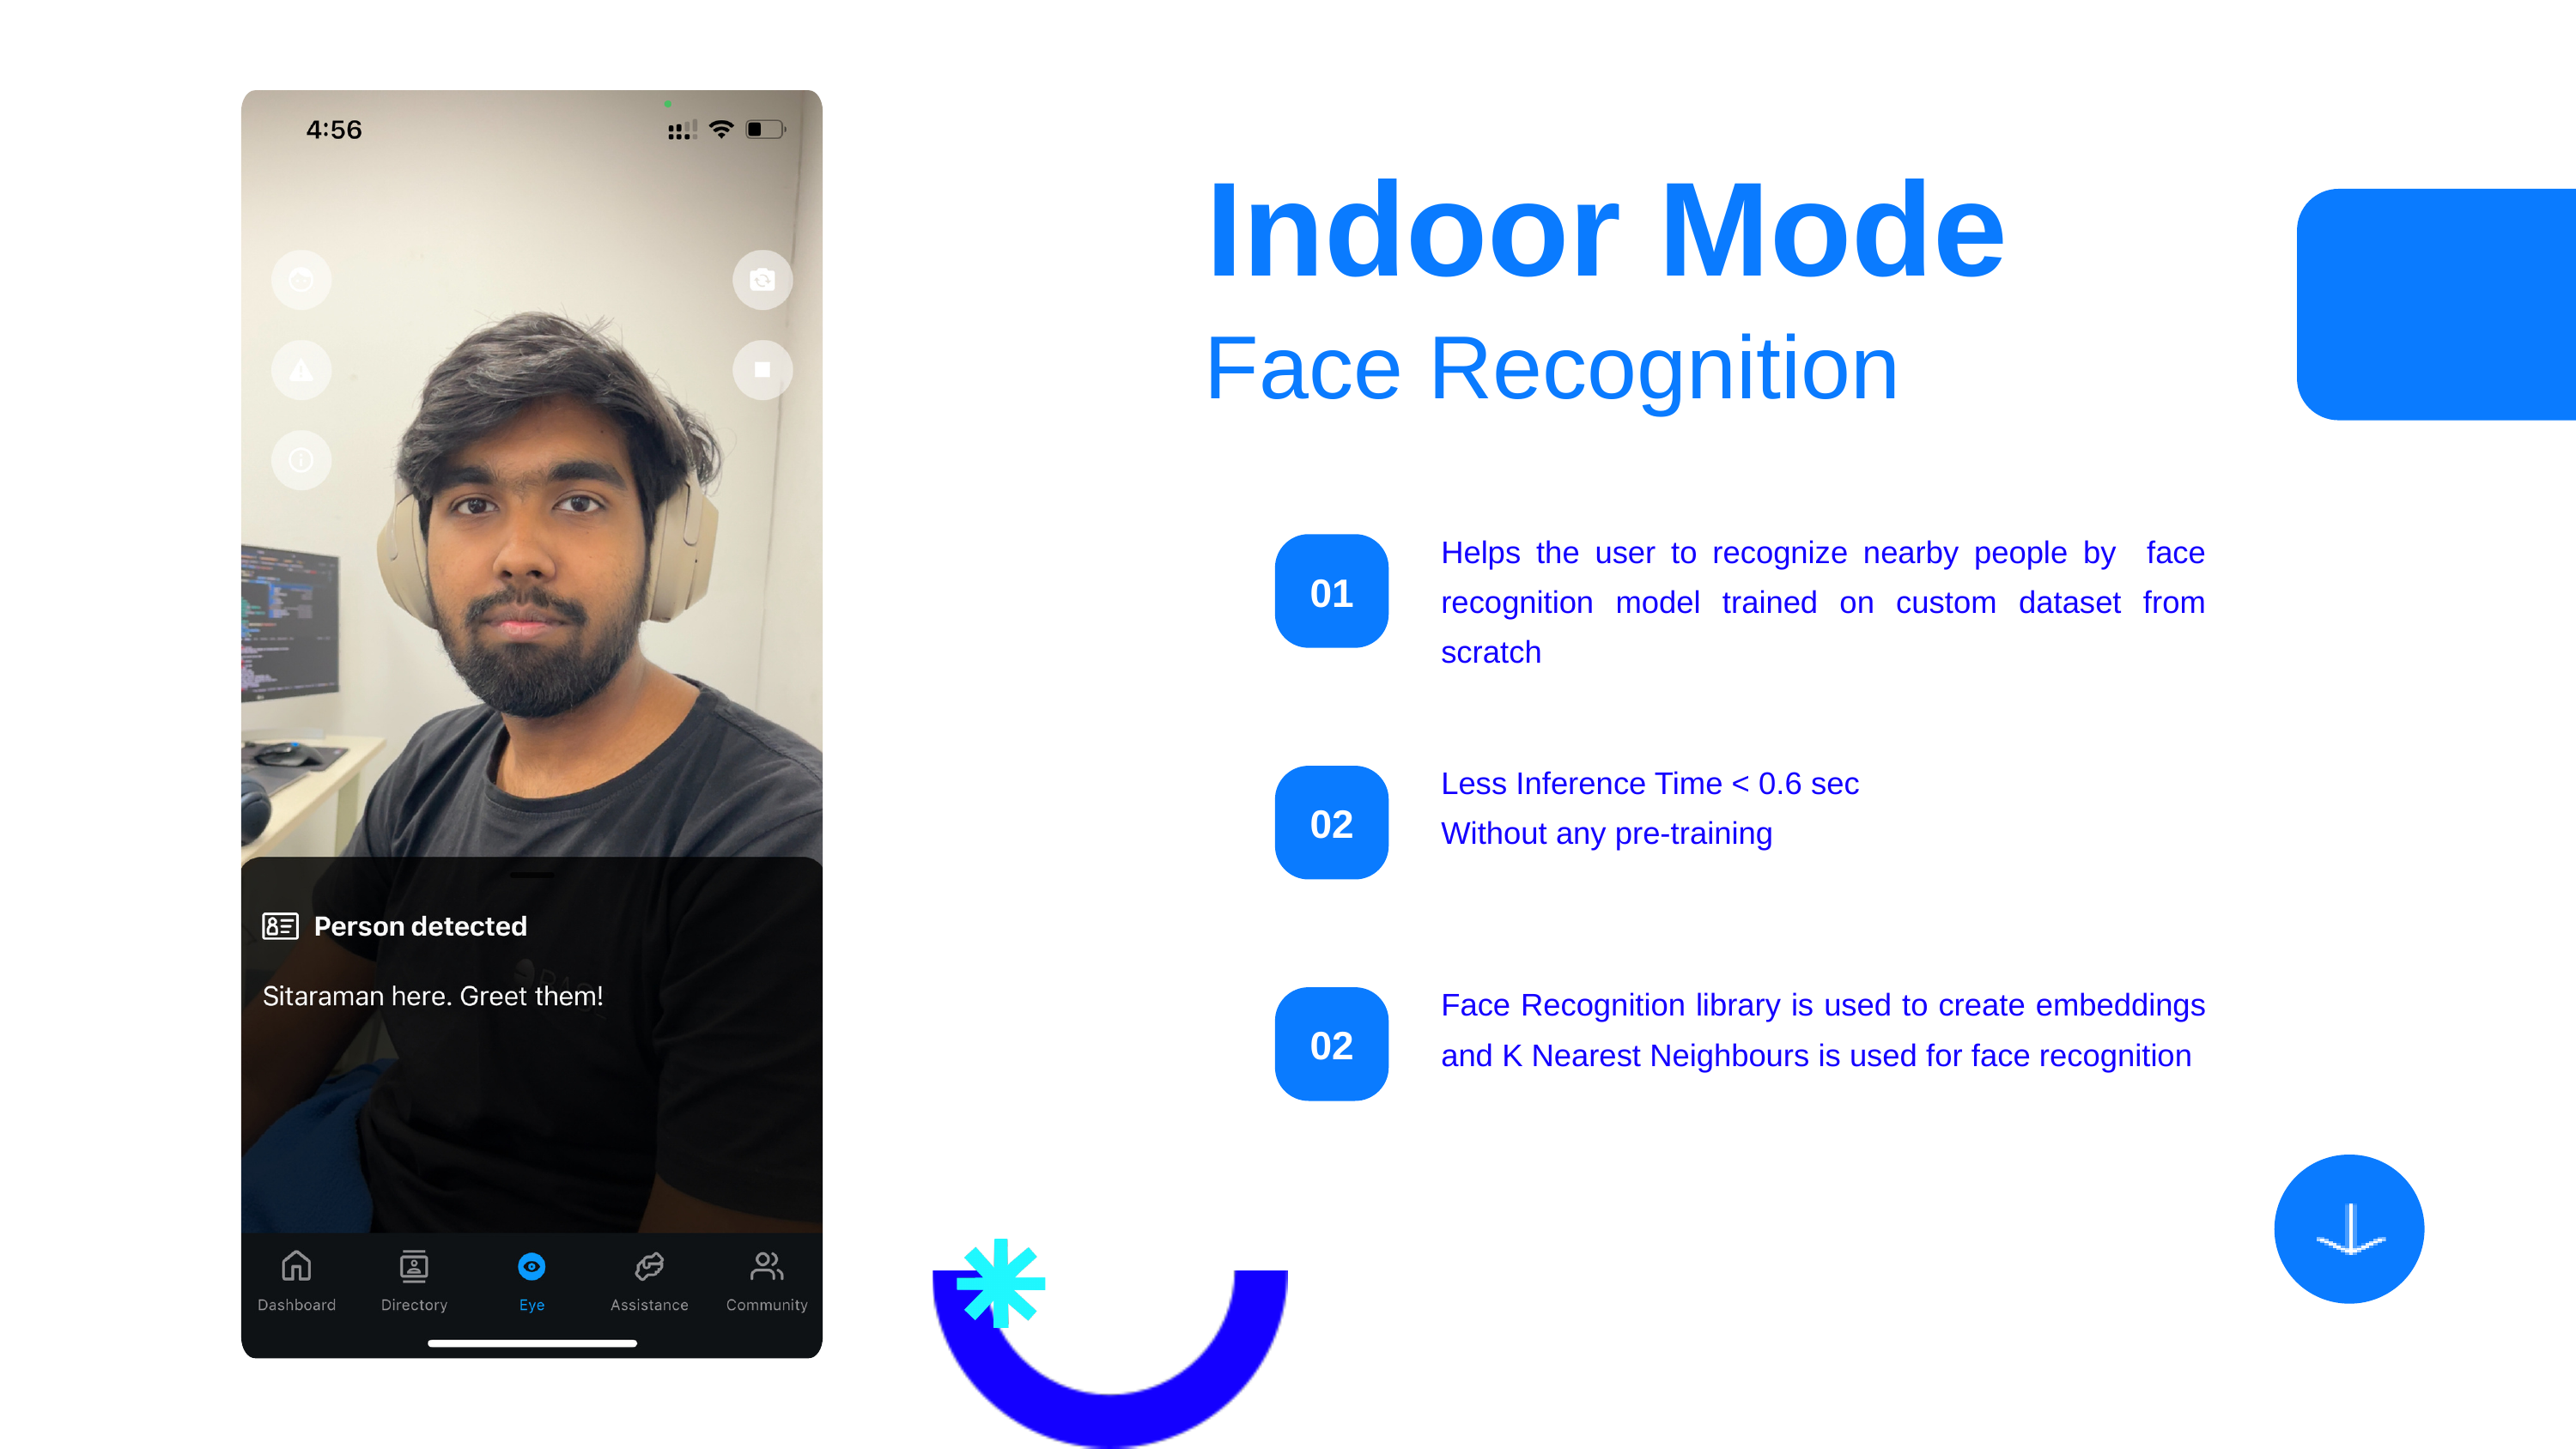

Indoor Mode

Face Recognition
Helps the user to recognize nearby people by  face recognition model trained on custom dataset from scratch

01
Less Inference Time < 0.6 sec
Without any pre-training

02
Face Recognition library is used to create embeddings and K Nearest Neighbours is used for face recognition

02